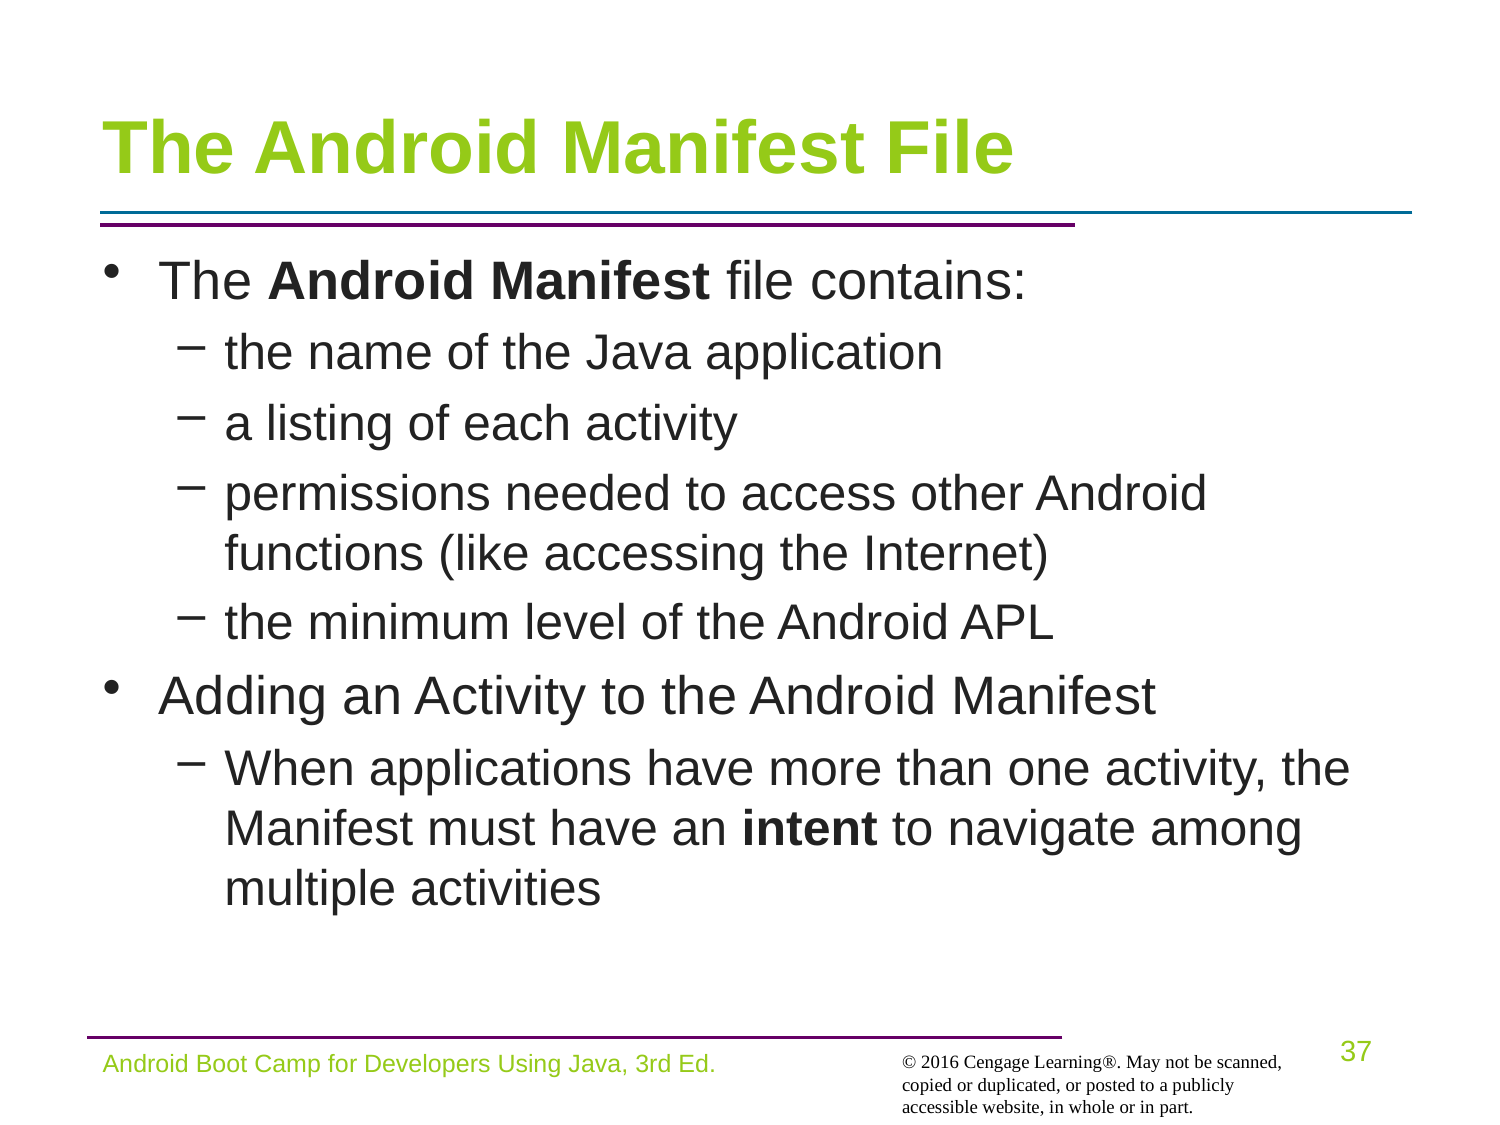

# The Android Manifest File
The Android Manifest file contains:
the name of the Java application
a listing of each activity
permissions needed to access other Android functions (like accessing the Internet)
the minimum level of the Android APL
Adding an Activity to the Android Manifest
When applications have more than one activity, the Manifest must have an intent to navigate among multiple activities
Android Boot Camp for Developers Using Java, 3rd Ed.
37